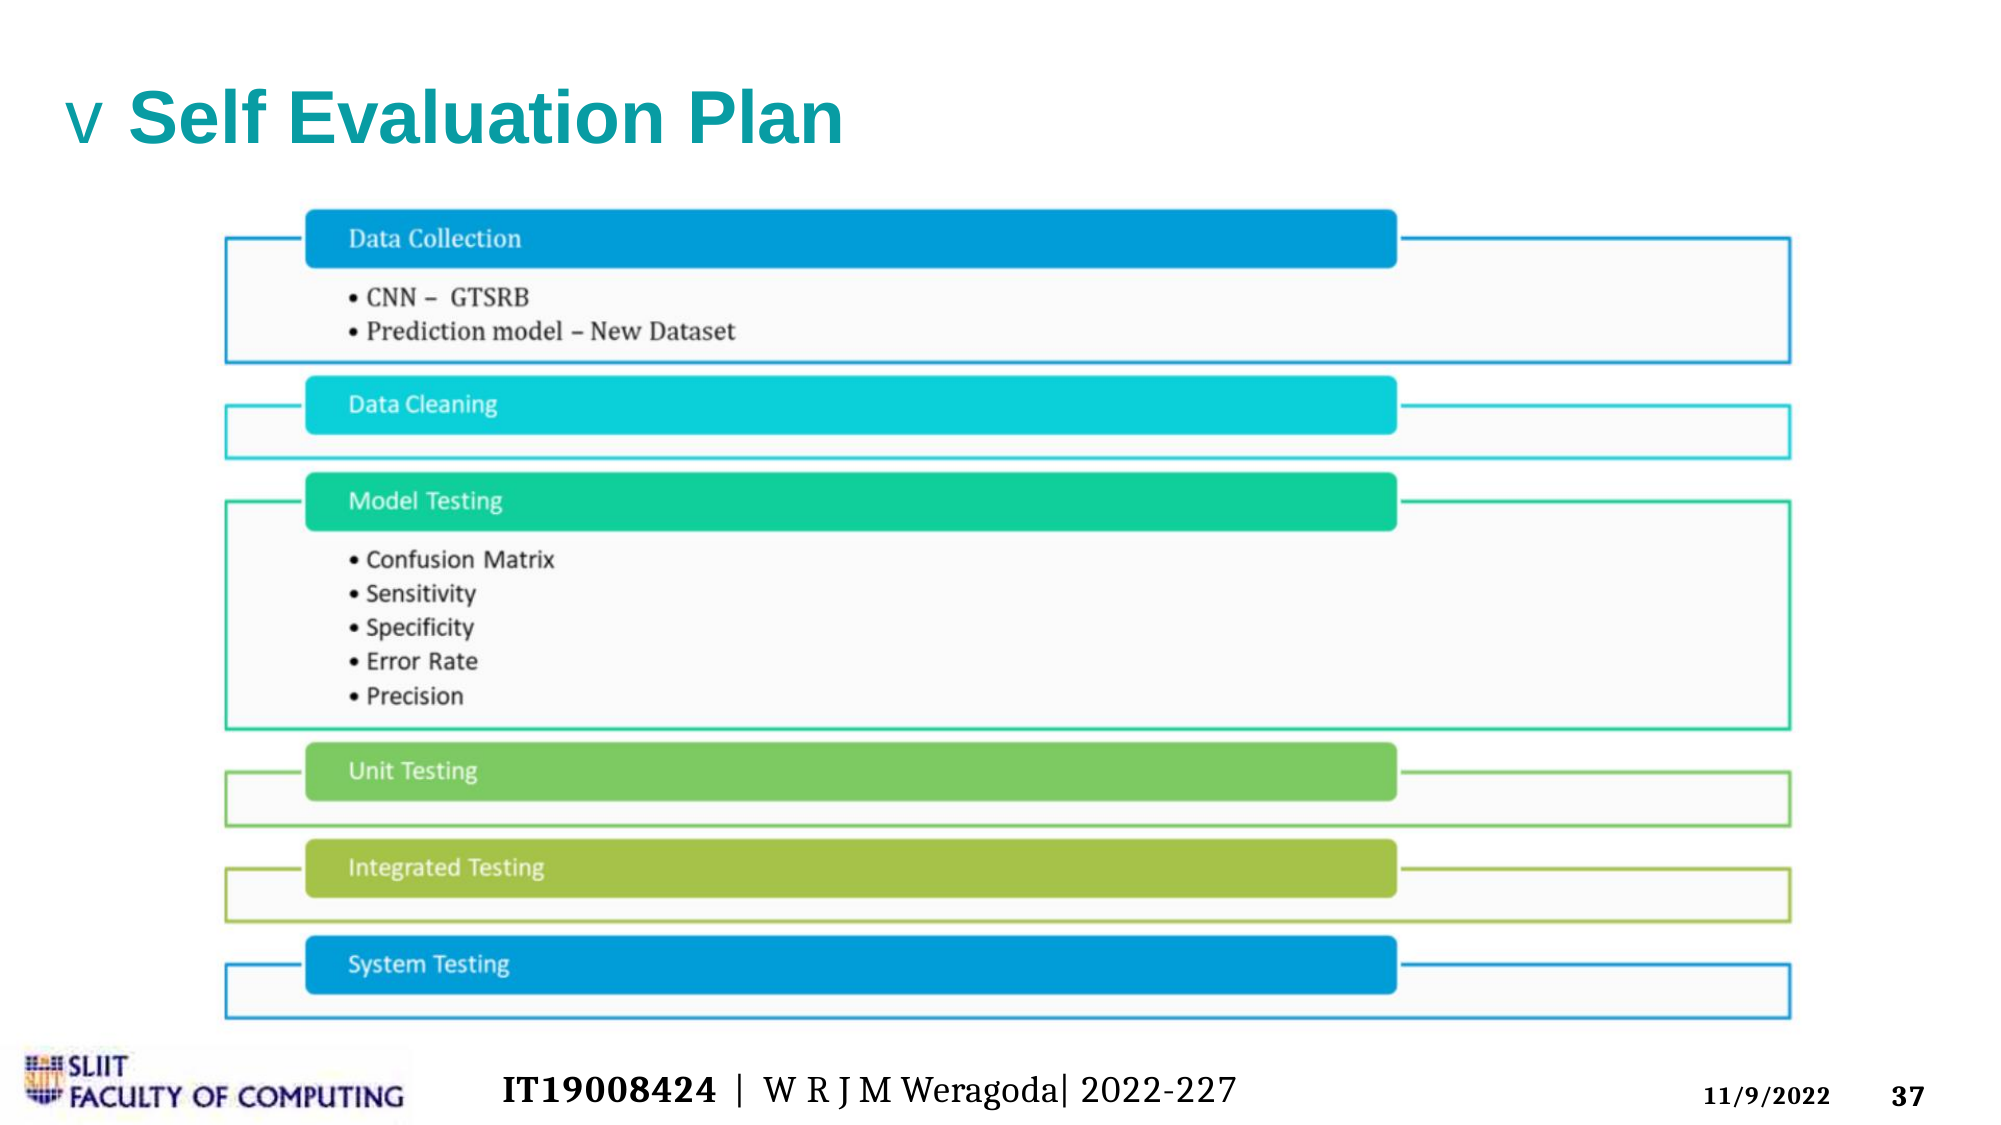

v Self Evaluation Plan
IT19008424 | W R J M Weragoda| 2022-227
37
11/9/2022